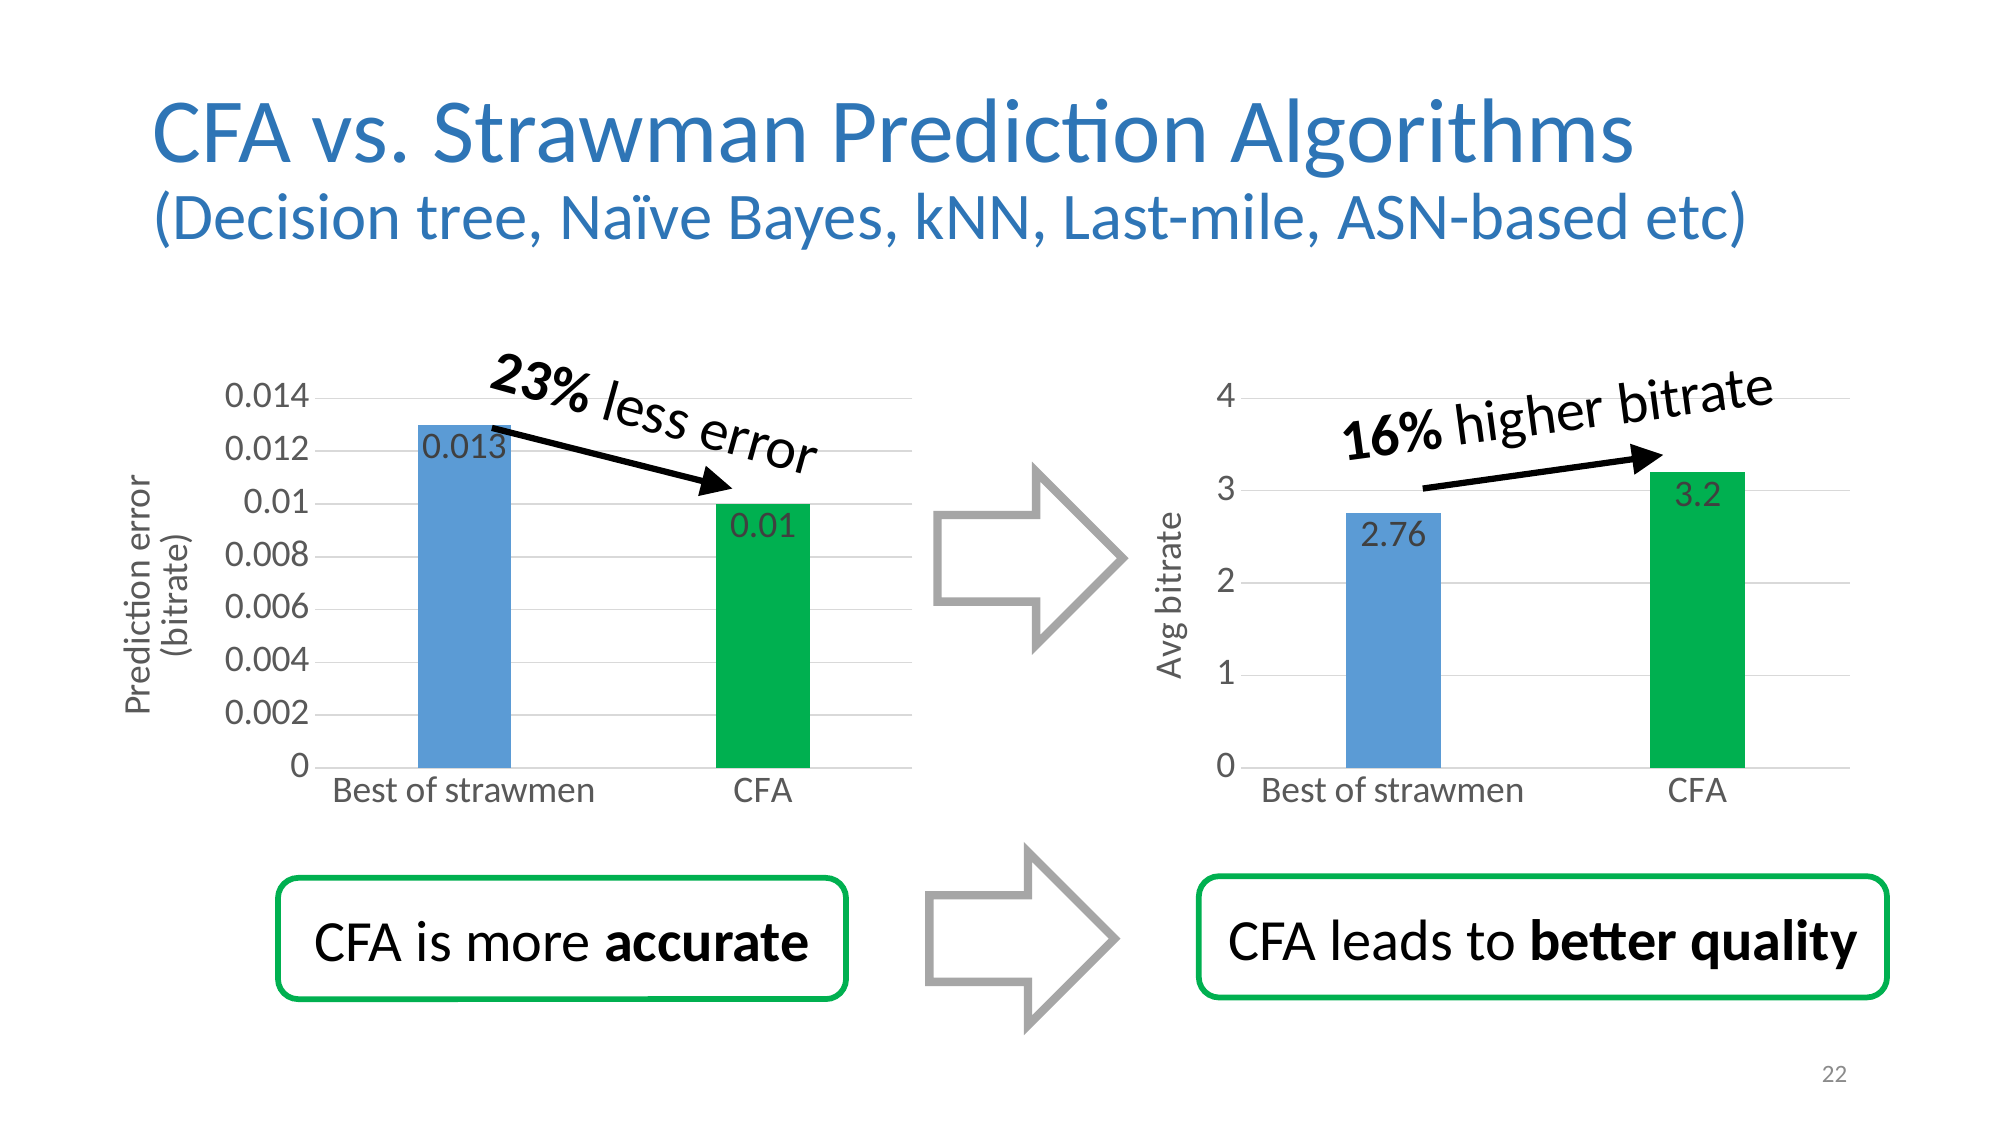

# CFA vs. Strawman Prediction Algorithms (Decision tree, Naïve Bayes, kNN, Last-mile, ASN-based etc)
16% higher bitrate
23% less error

### Chart

| Category | Prediction error |
|---|---|
| Best of strawmen | 0.013 |
| CFA | 0.01 |

### Chart

| Category | Avg bitrate |
|---|---|
| Best of strawmen | 2.76 |
| CFA | 3.2 |

CFA leads to better quality
CFA is more accurate
22